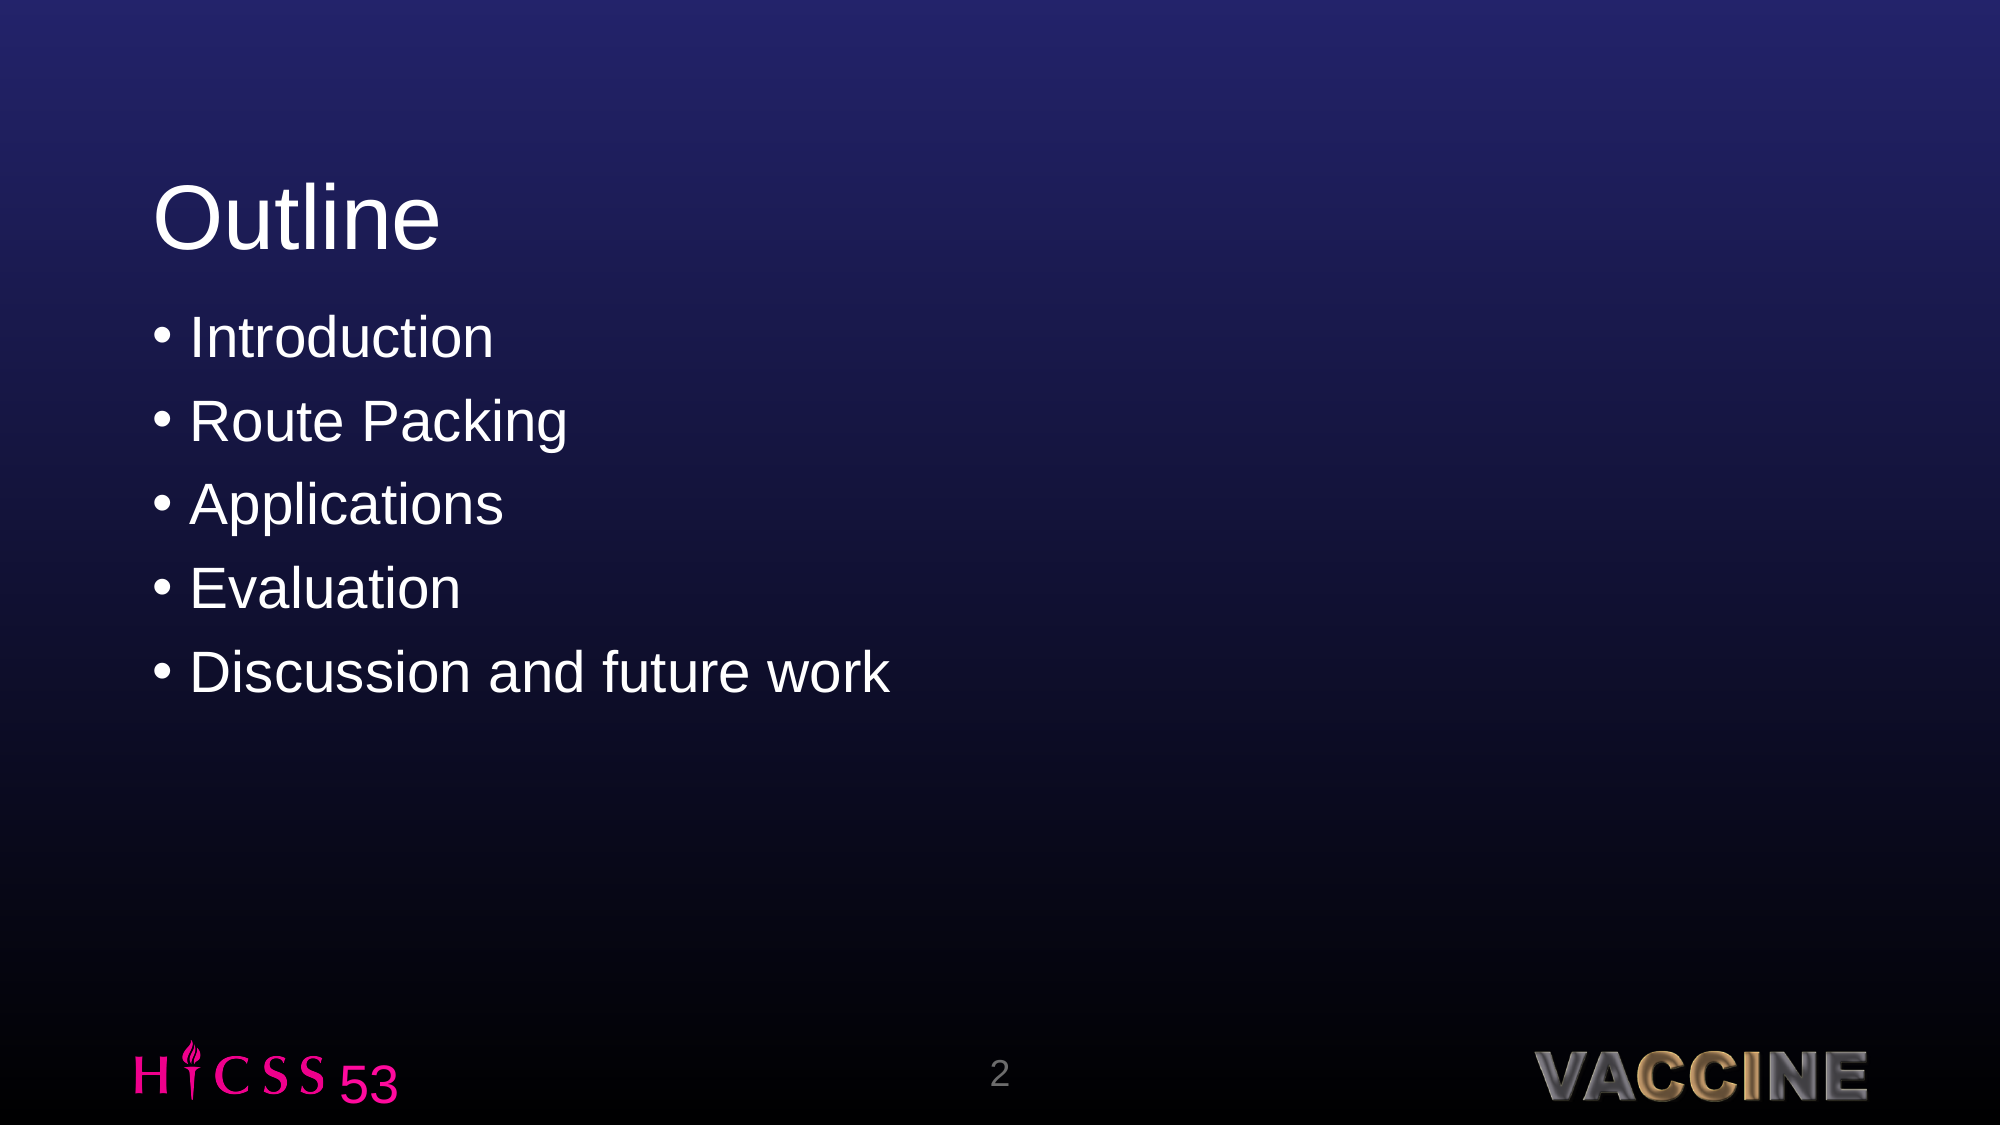

# Outline
Introduction
Route Packing
Applications
Evaluation
Discussion and future work

2